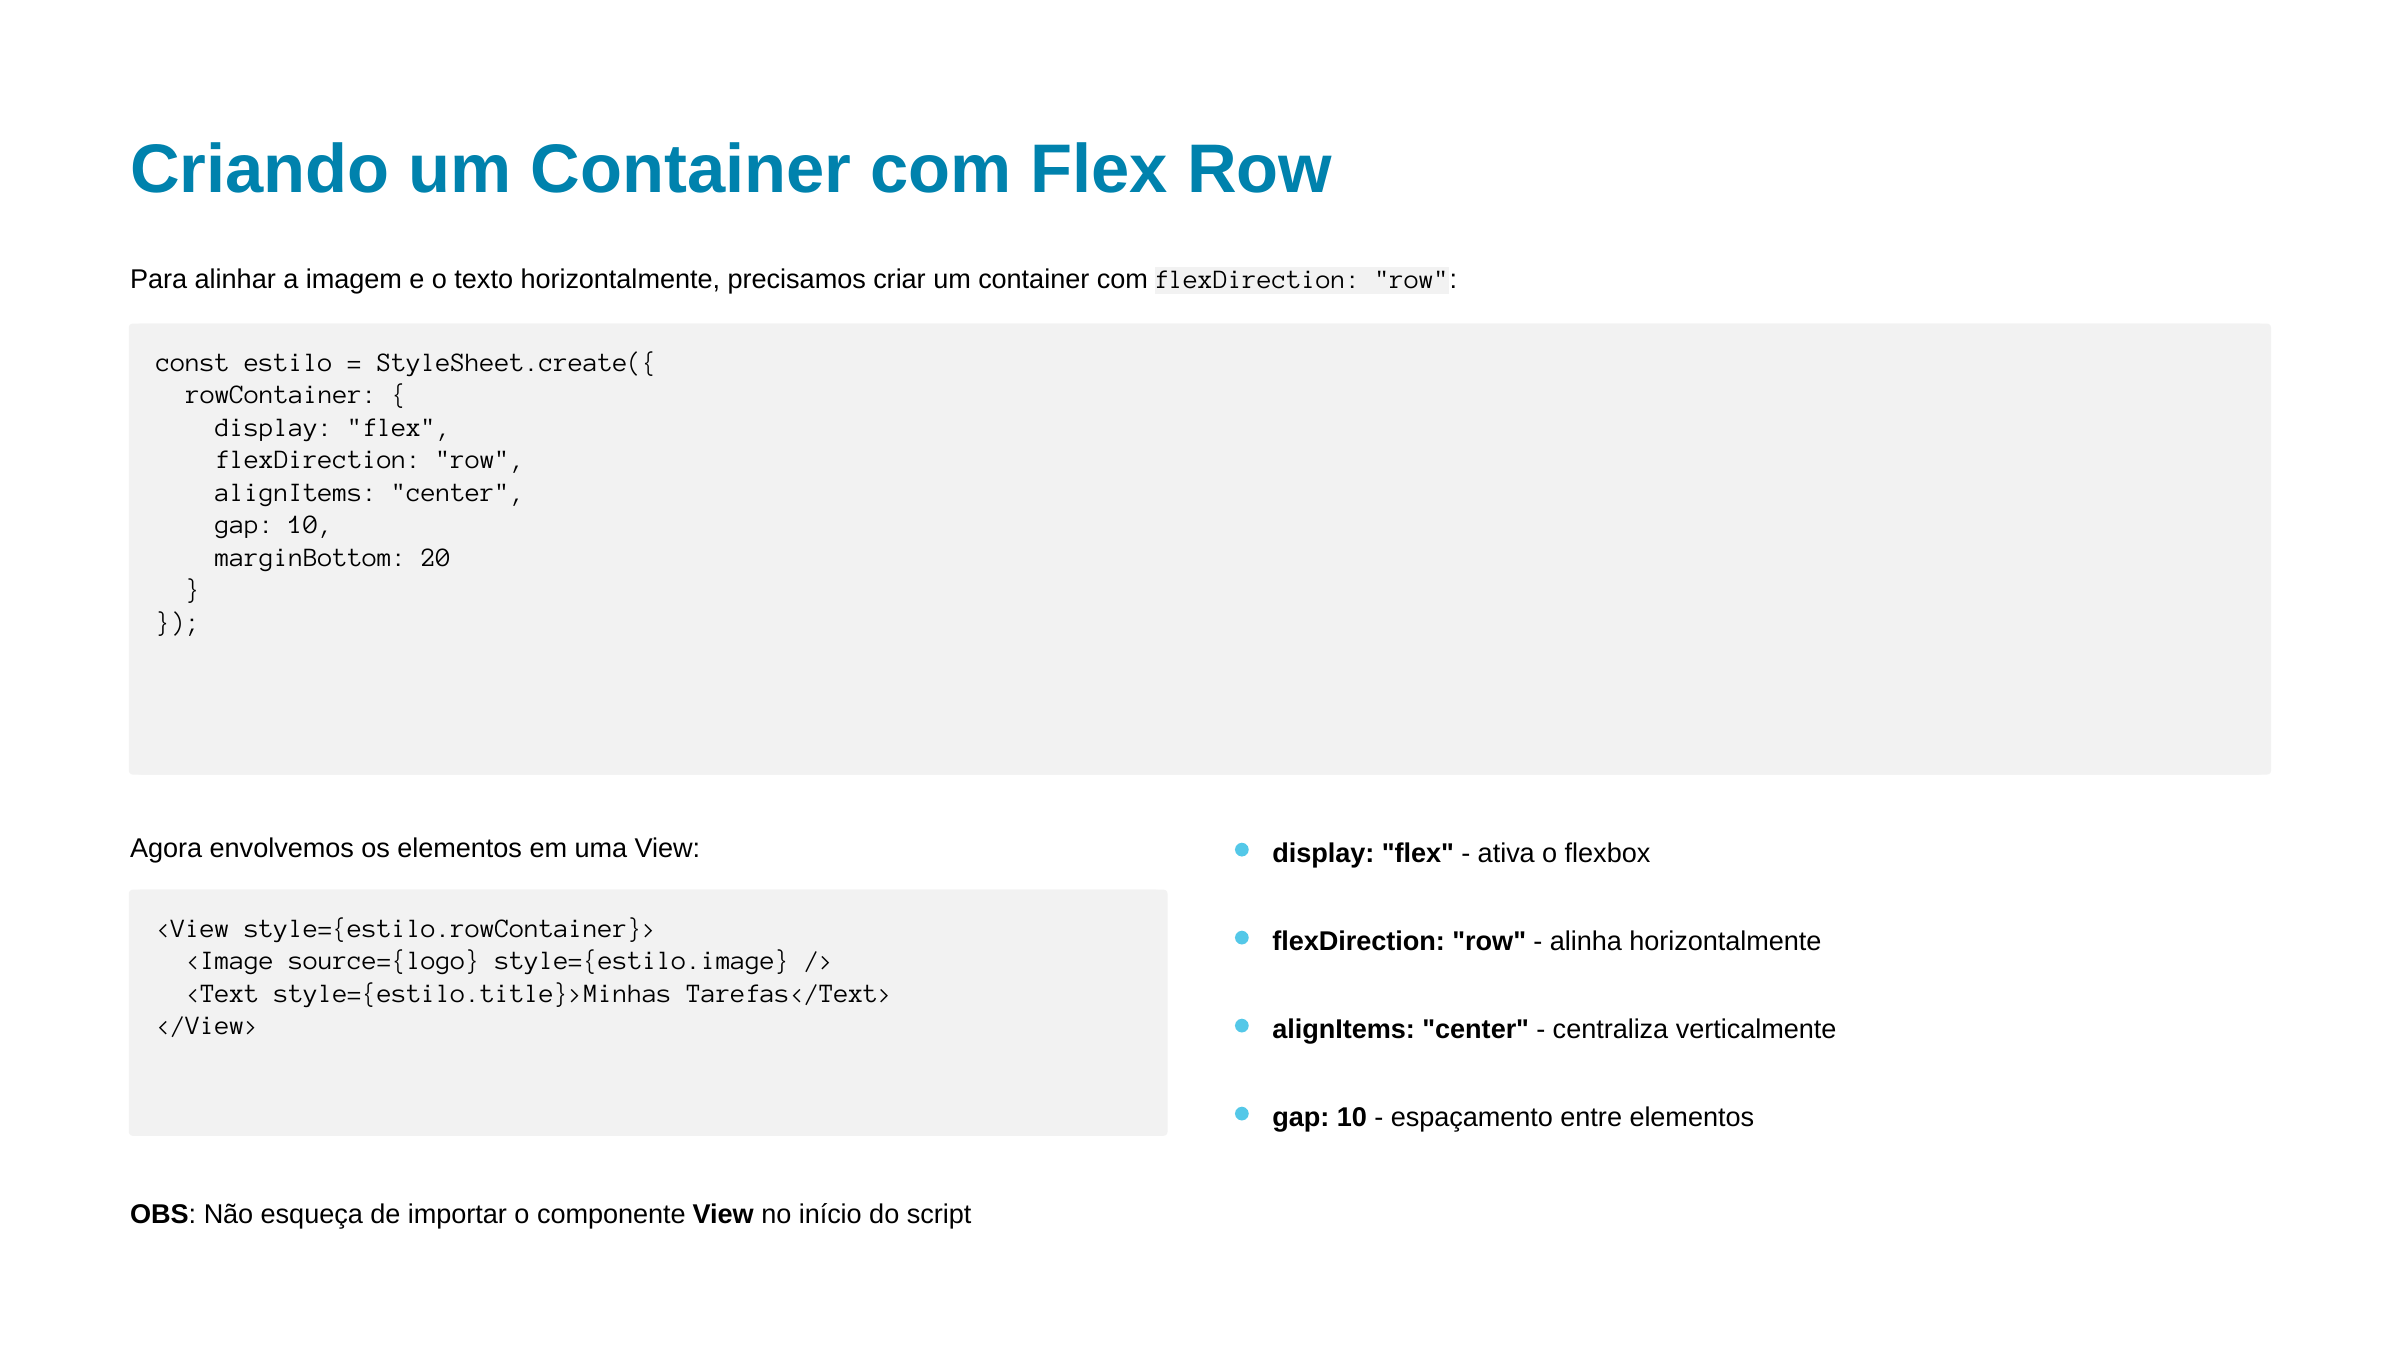

Criando um Container com Flex Row
Para alinhar a imagem e o texto horizontalmente, precisamos criar um container com flexDirection: "row":

const estilo = StyleSheet.create({
  rowContainer: {
    display: "flex",
    flexDirection: "row",
    alignItems: "center",
    gap: 10,
    marginBottom: 20
  }
});

Agora envolvemos os elementos em uma View:
display: "flex" - ativa o flexbox

<View style={estilo.rowContainer}>
  <Image source={logo} style={estilo.image} />
  <Text style={estilo.title}>Minhas Tarefas</Text>
</View>

flexDirection: "row" - alinha horizontalmente

alignItems: "center" - centraliza verticalmente

gap: 10 - espaçamento entre elementos

OBS: Não esqueça de importar o componente View no início do script